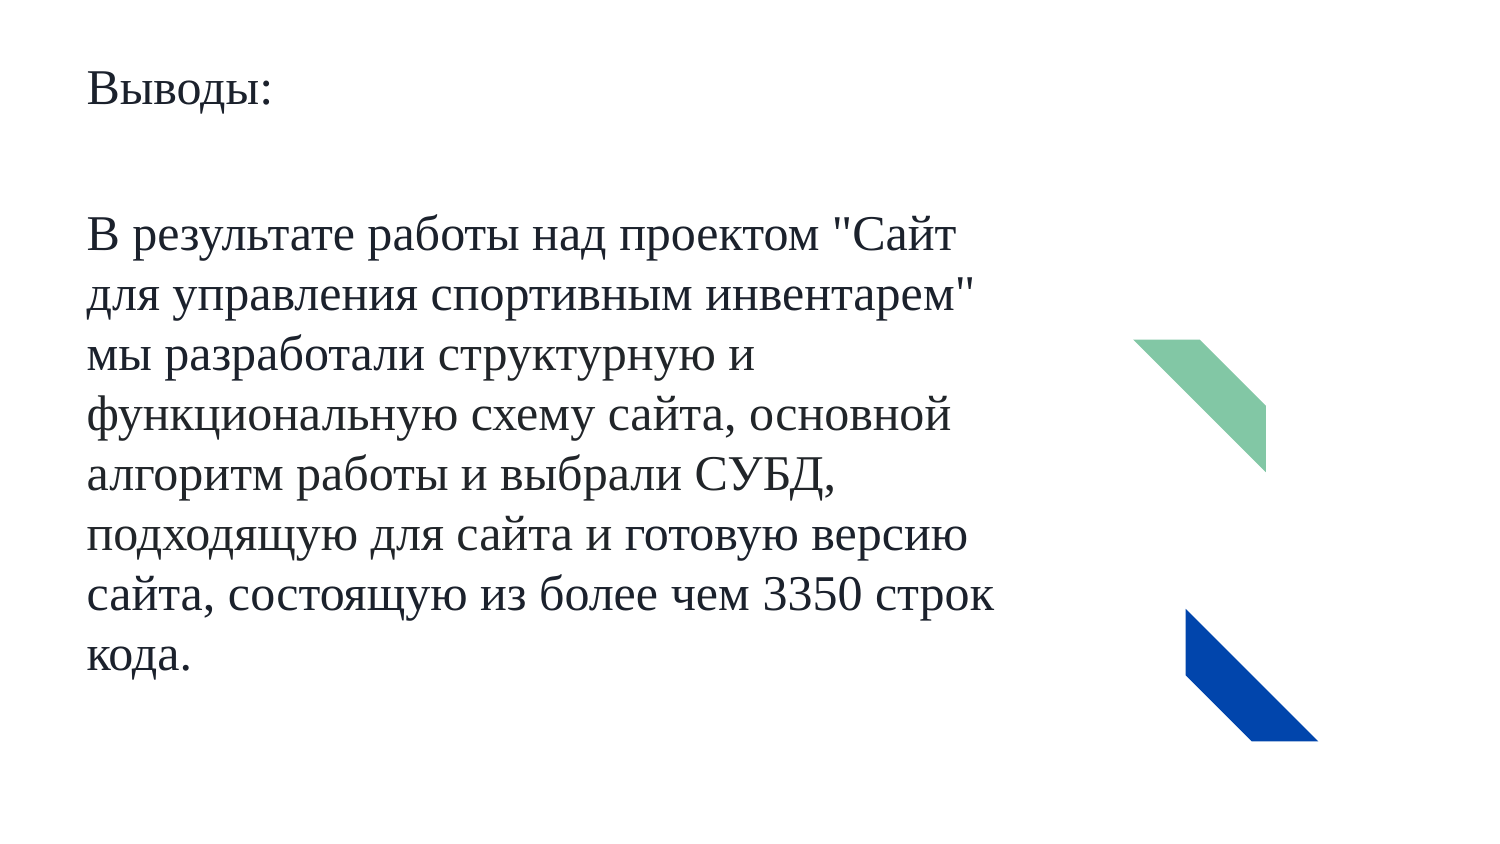

# Выводы:

В результате работы над проектом "Сайт для управления спортивным инвентарем" мы разработали структурную и функциональную схему сайта, основной алгоритм работы и выбрали СУБД, подходящую для сайта и готовую версию сайта, состоящую из более чем 3350 строк кода.